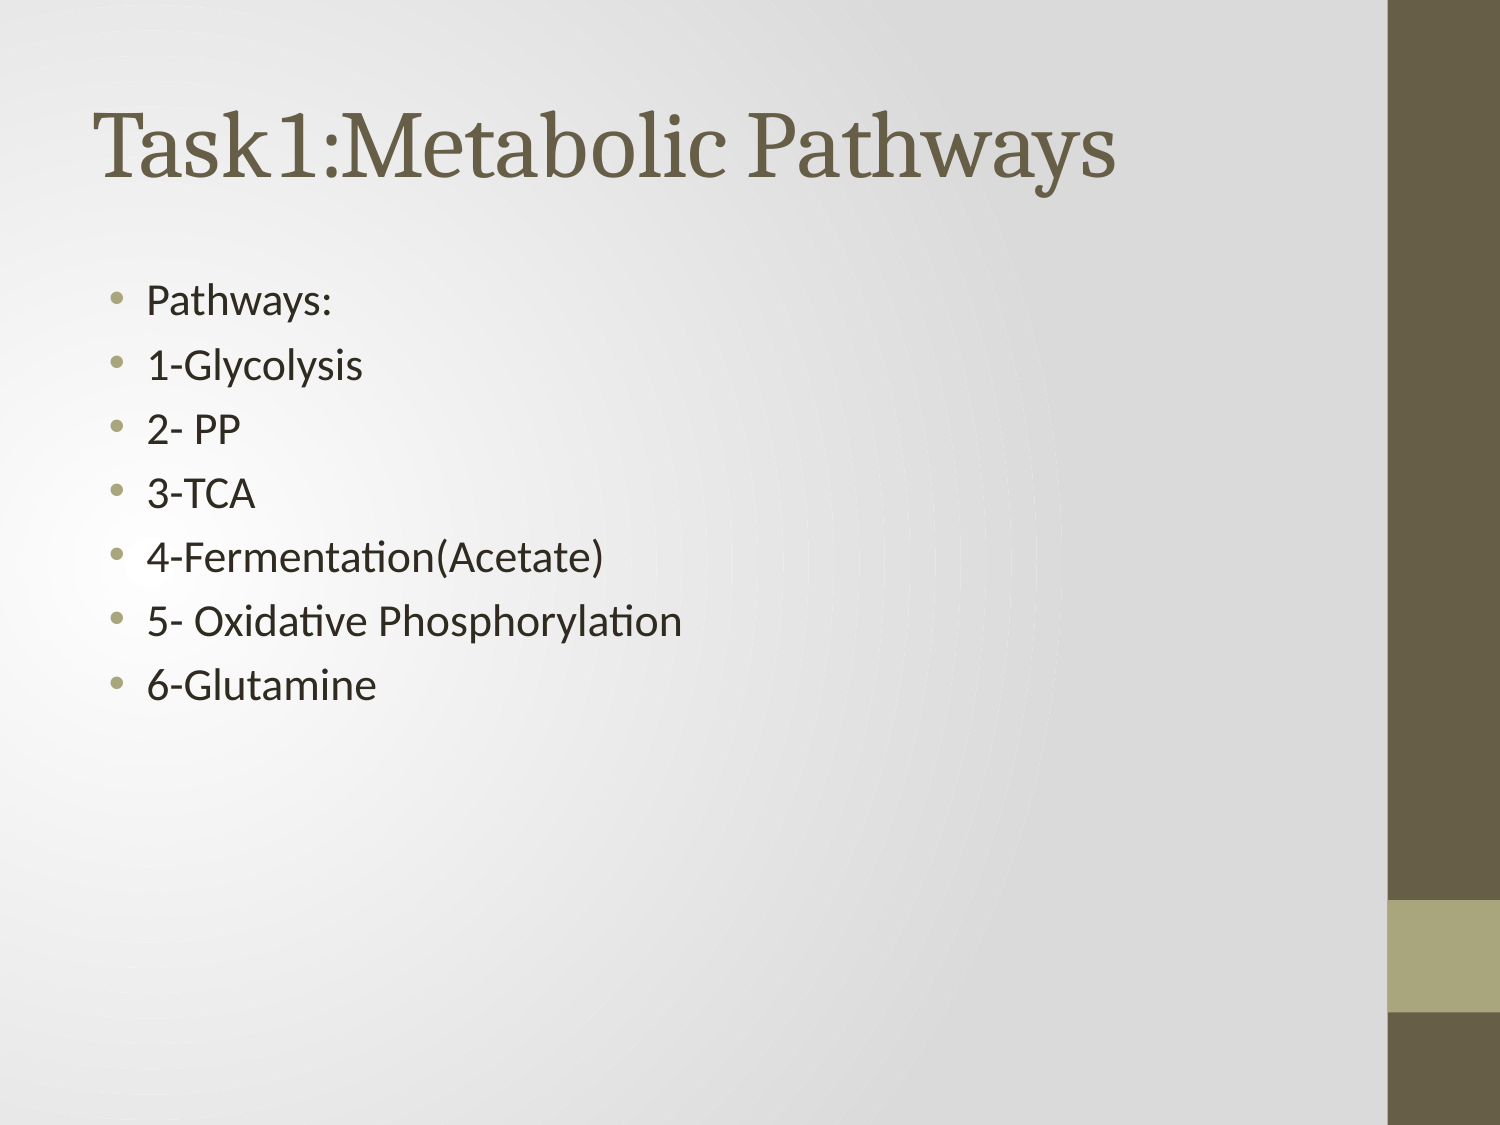

# Task1:Metabolic Pathways
Pathways:
1-Glycolysis
2- PP
3-TCA
4-Fermentation(Acetate)
5- Oxidative Phosphorylation
6-Glutamine